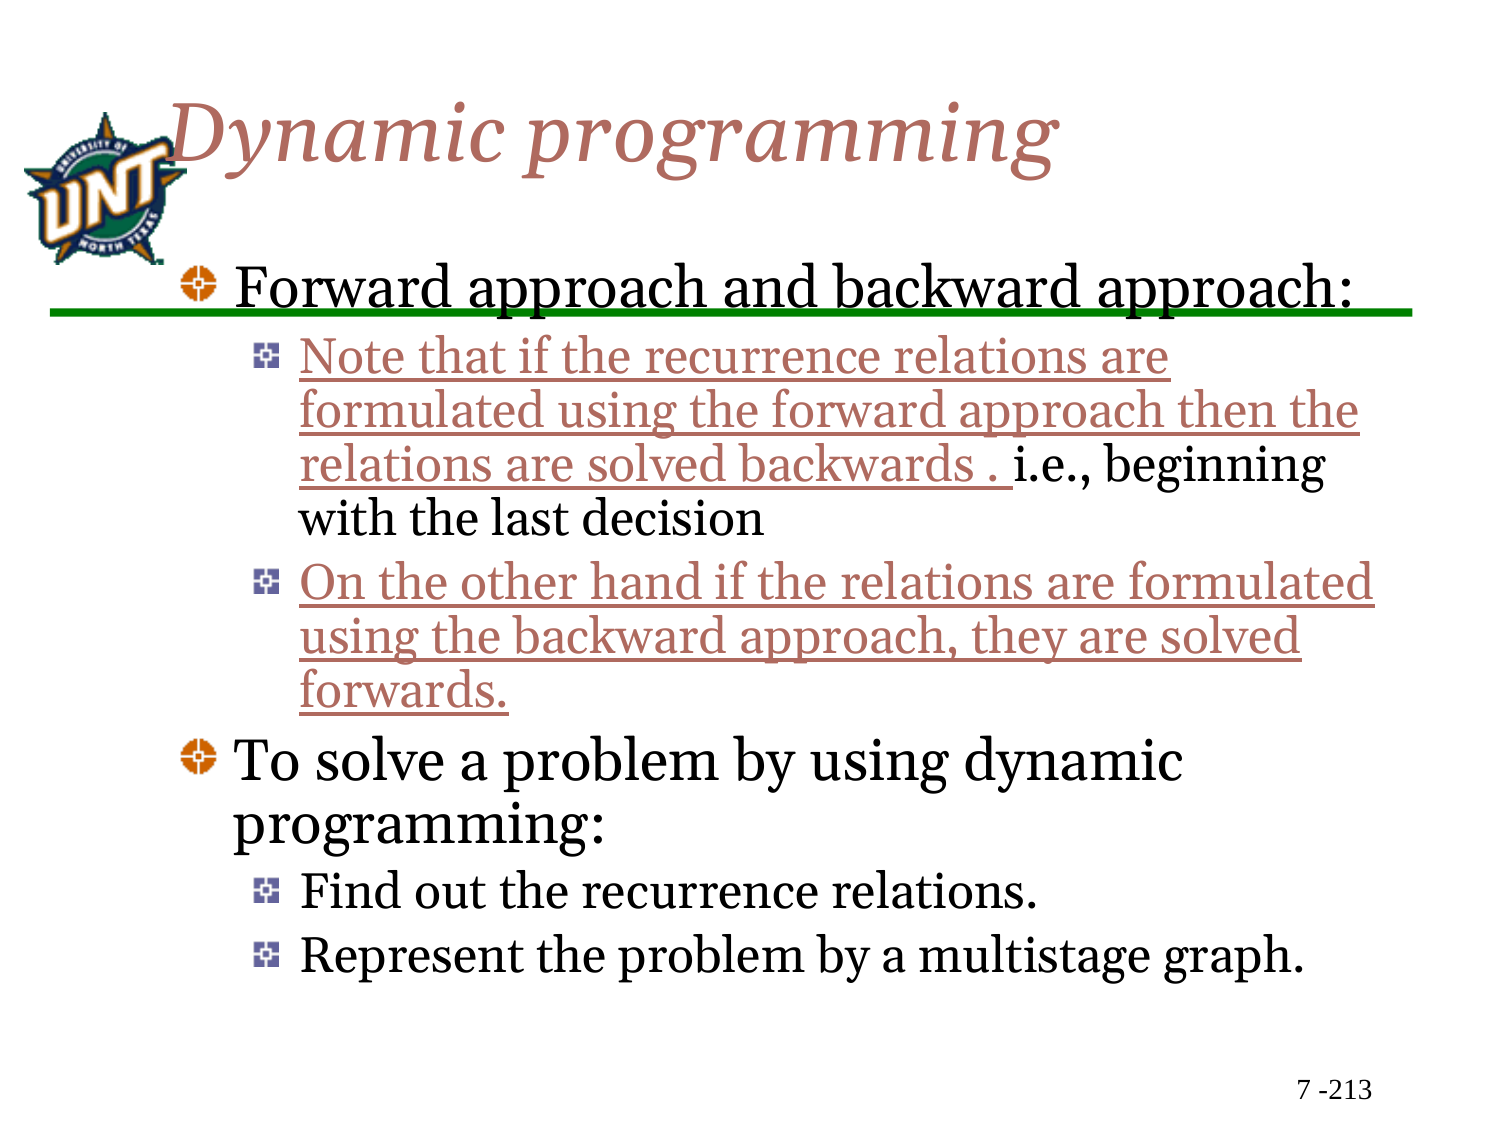

# Dynamic programming
Forward approach and backward approach:
Note that if the recurrence relations are formulated using the forward approach then the relations are solved backwards . i.e., beginning with the last decision
On the other hand if the relations are formulated using the backward approach, they are solved forwards.
To solve a problem by using dynamic programming:
Find out the recurrence relations.
Represent the problem by a multistage graph.

7 -213